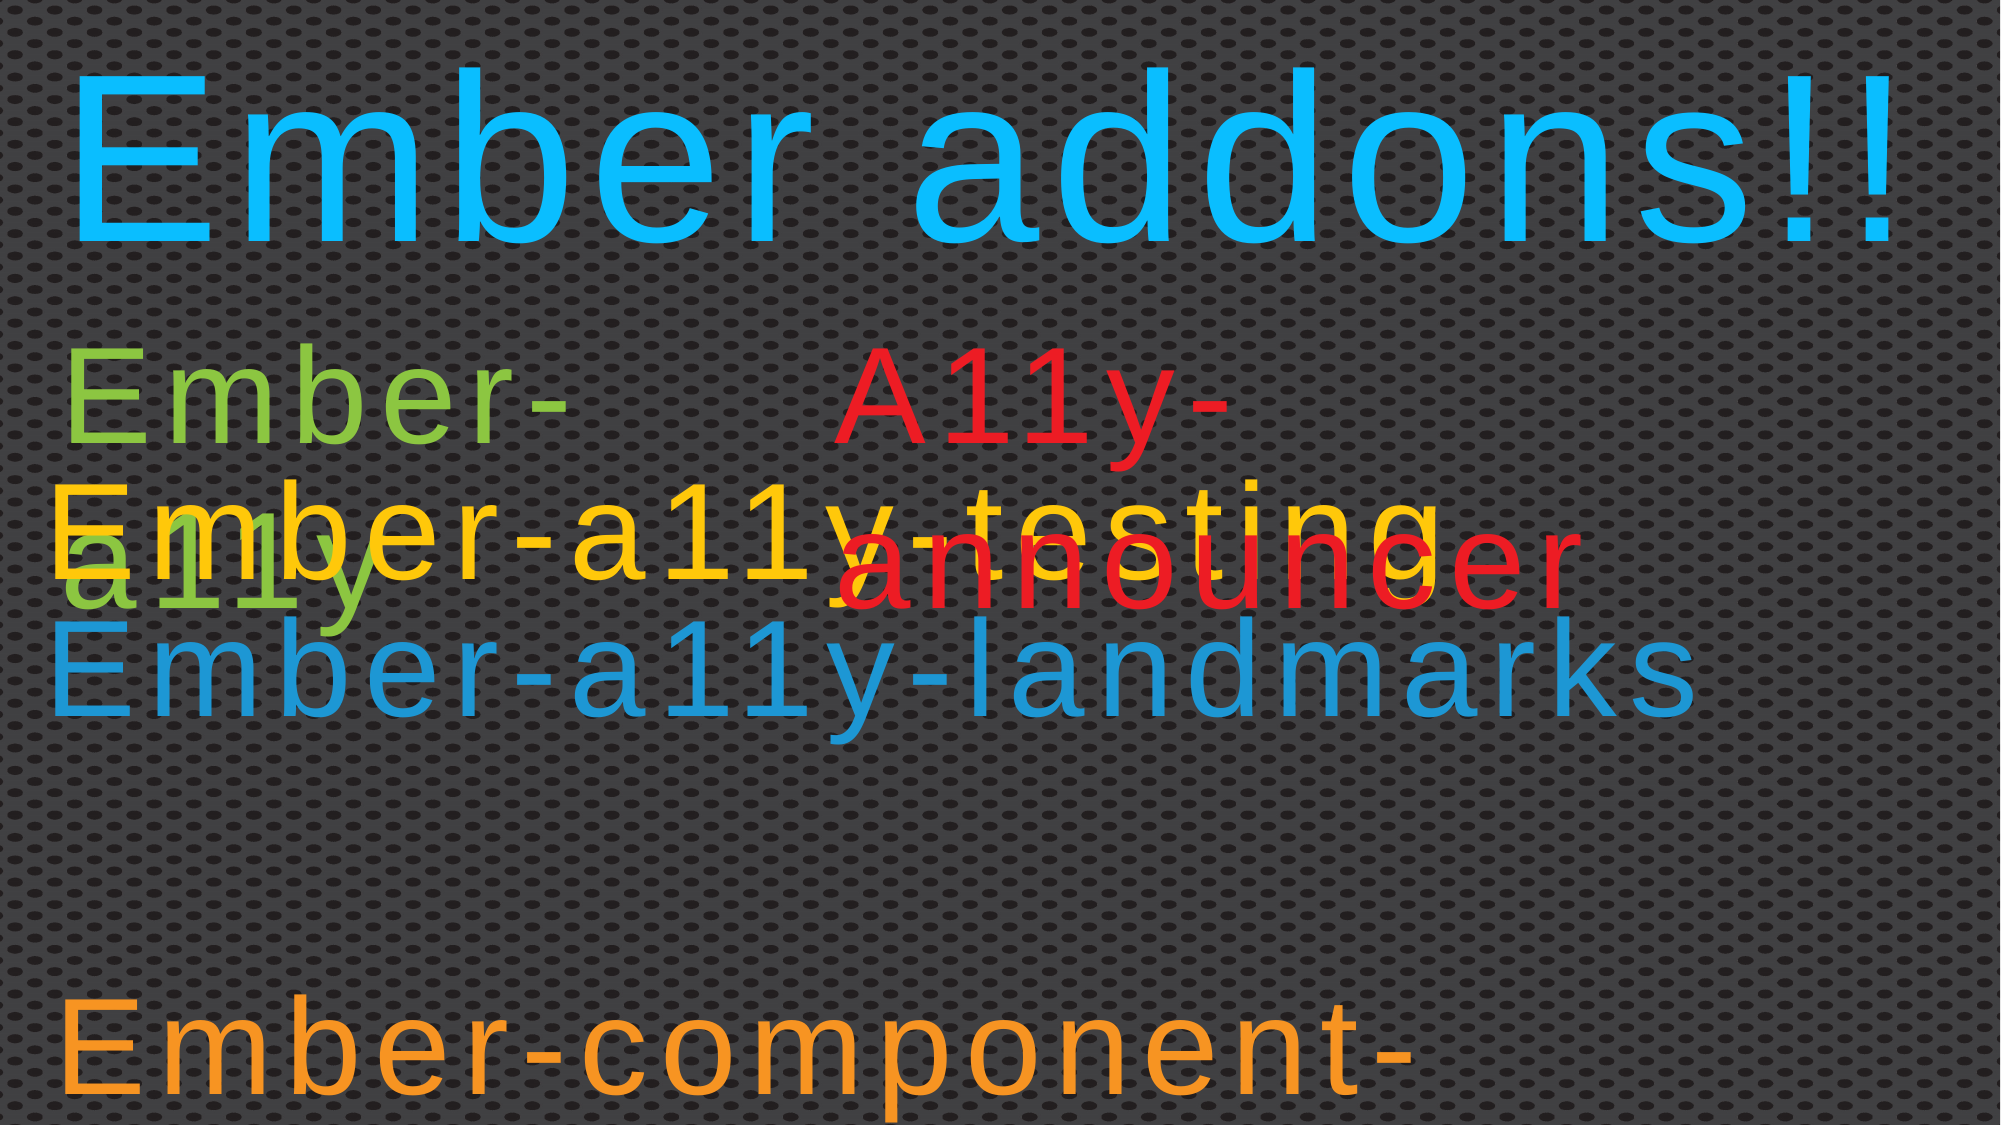

Ember addons!!
Ember-a11y
A11y-announcer
Ember-a11y-testing
Ember-a11y-landmarks
Ember-component-attributes